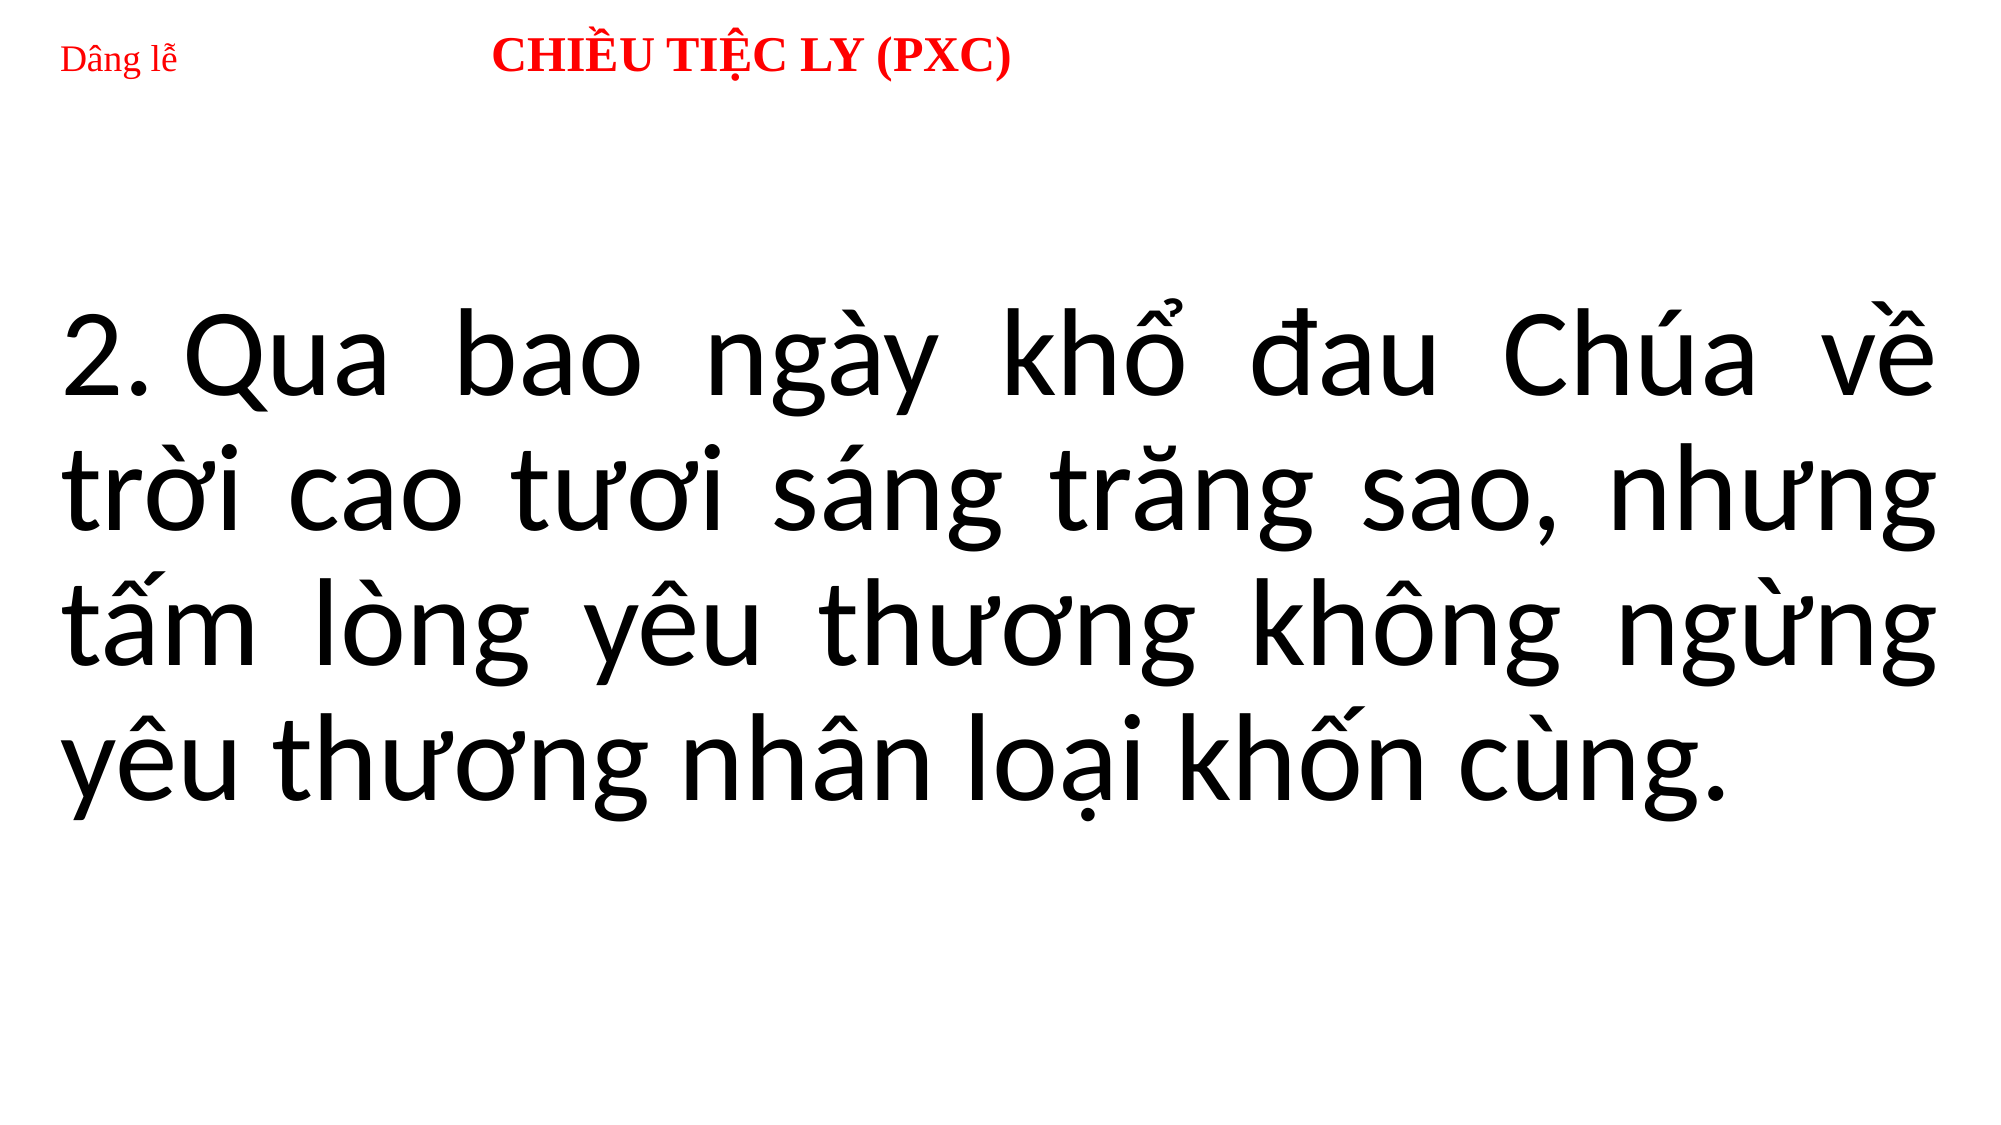

# Dâng lễ                                 CHIỀU TIỆC LY (PXC)
2. Qua bao ngày khổ đau Chúa về trời cao tươi sáng trăng sao, nhưng tấm lòng yêu thương không ngừng yêu thương nhân loại khốn cùng.